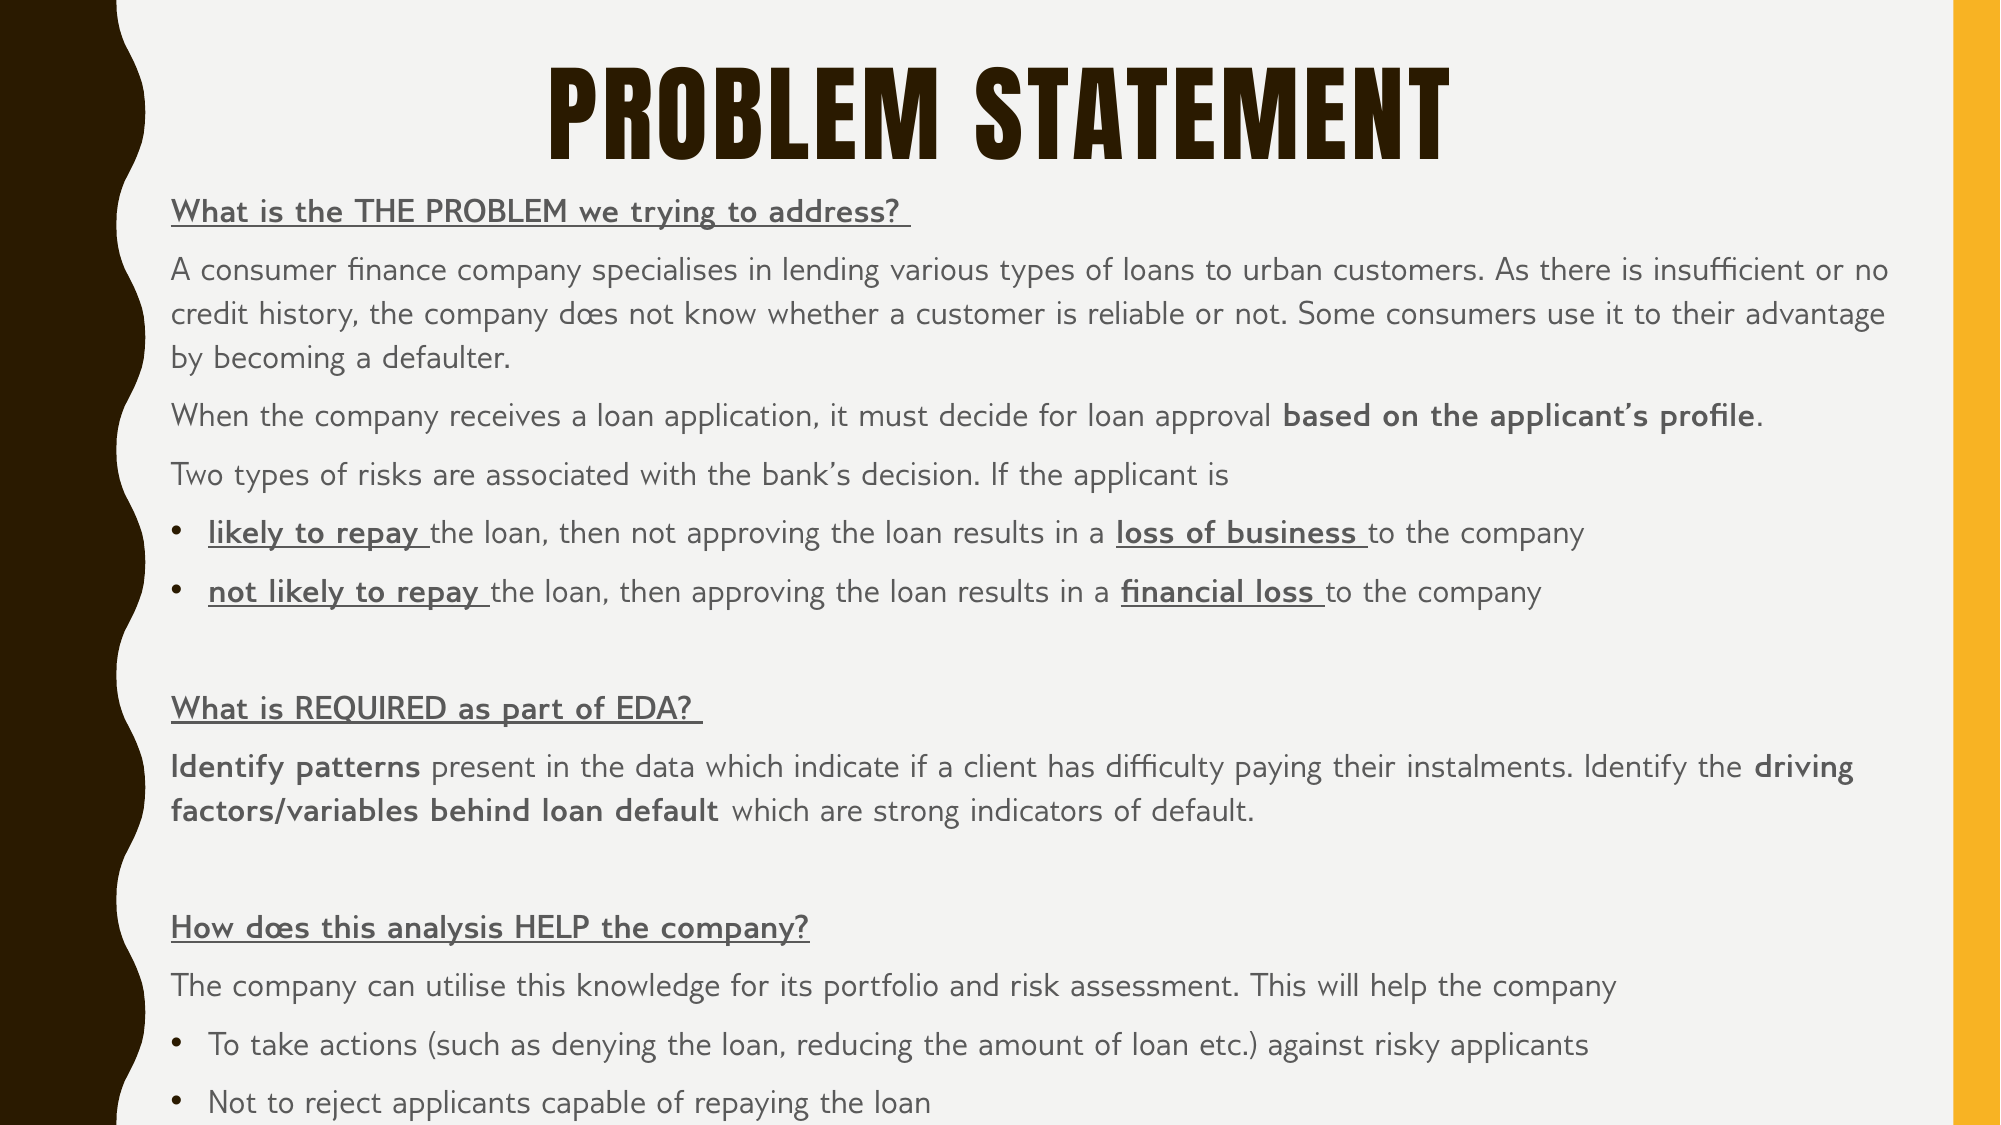

# PROBLEM STATEMENT
What is the THE PROBLEM we trying to address?
A consumer finance company specialises in lending various types of loans to urban customers. As there is insufficient or no credit history, the company does not know whether a customer is reliable or not. Some consumers use it to their advantage by becoming a defaulter.
When the company receives a loan application, it must decide for loan approval based on the applicant’s profile.
Two types of risks are associated with the bank’s decision. If the applicant is
likely to repay the loan, then not approving the loan results in a loss of business to the company
not likely to repay the loan, then approving the loan results in a financial loss to the company

What is REQUIRED as part of EDA?
Identify patterns present in the data which indicate if a client has difficulty paying their instalments. Identify the driving factors/variables behind loan default which are strong indicators of default.

How does this analysis HELP the company?
The company can utilise this knowledge for its portfolio and risk assessment. This will help the company
To take actions (such as denying the loan, reducing the amount of loan etc.) against risky applicants
Not to reject applicants capable of repaying the loan